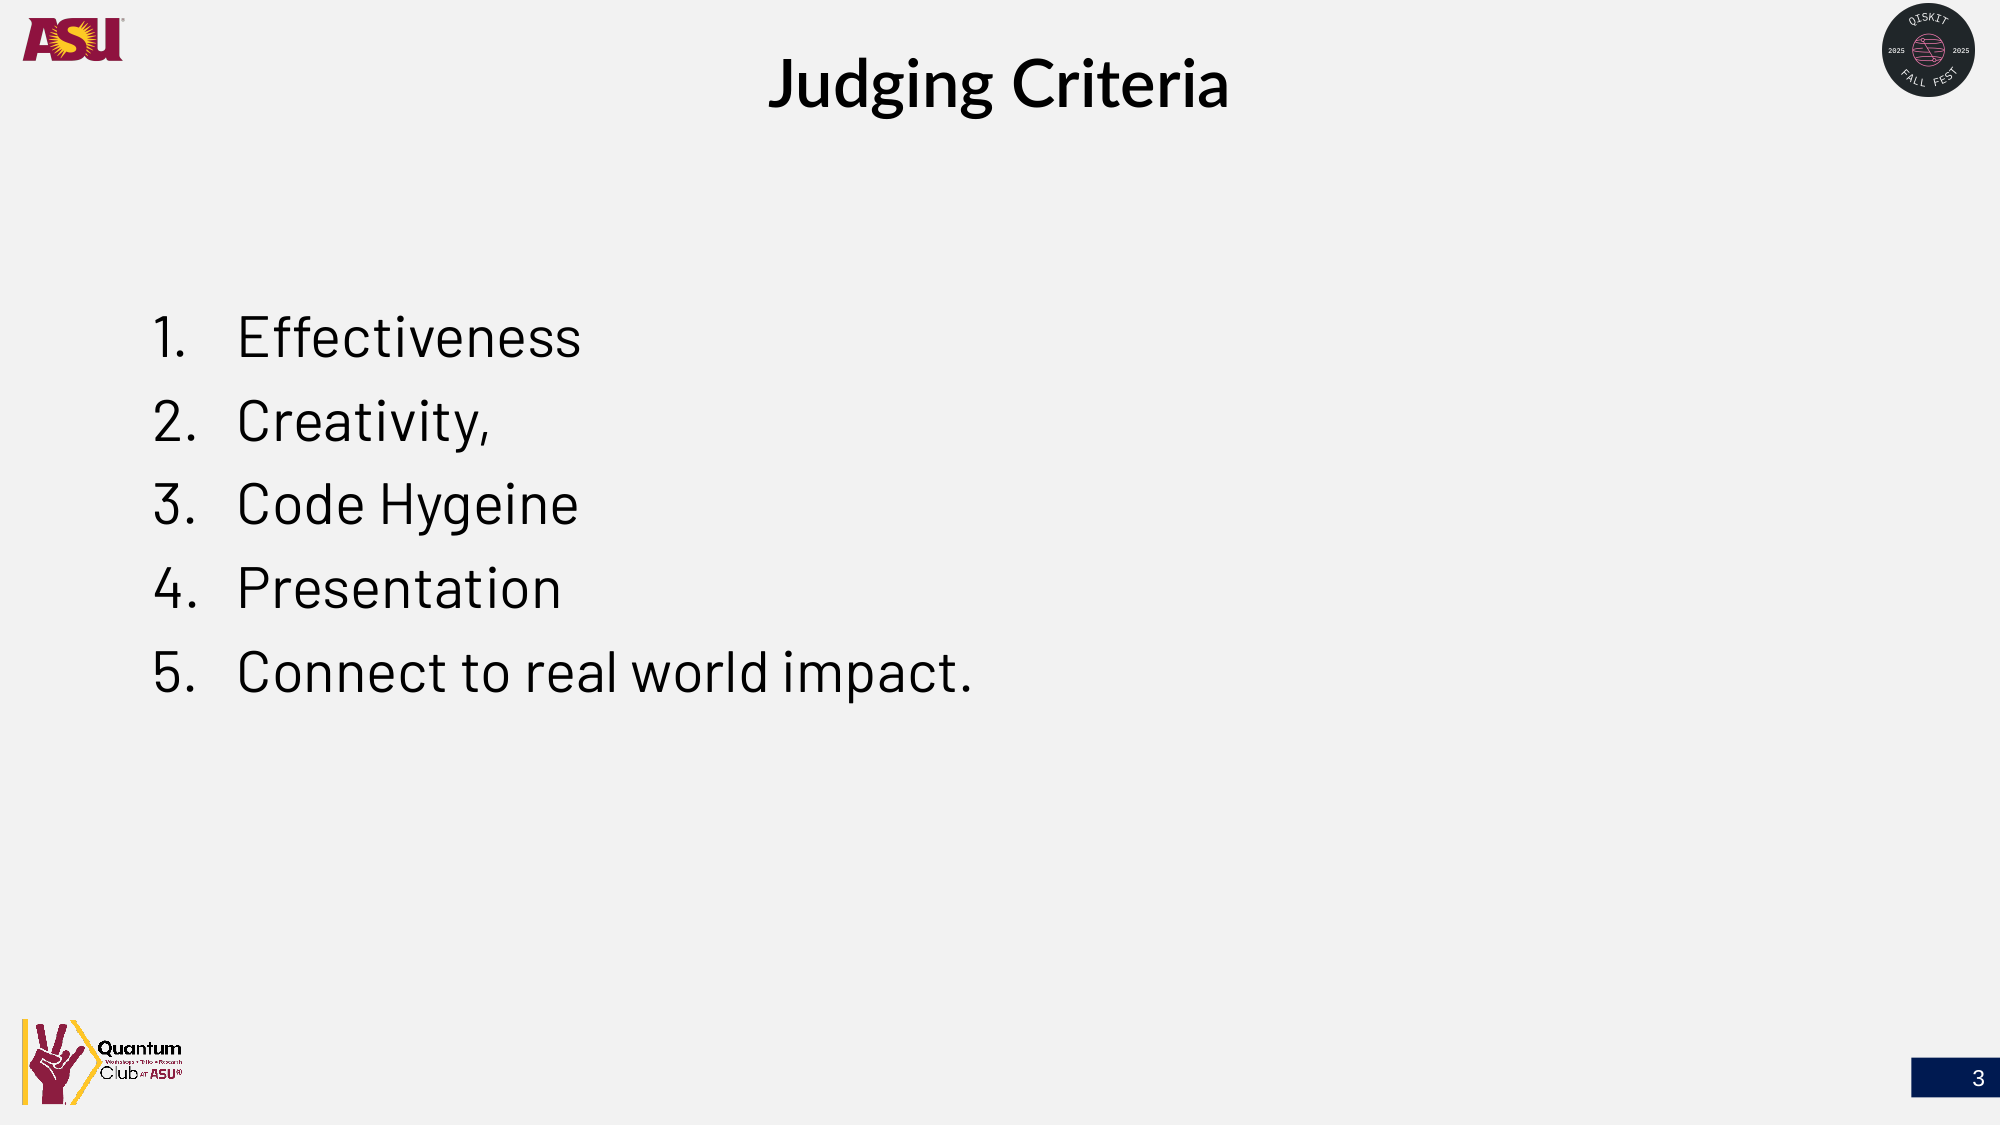

# Judging Criteria

Effectiveness
Creativity,
Code Hygeine
Presentation
Connect to real world impact.